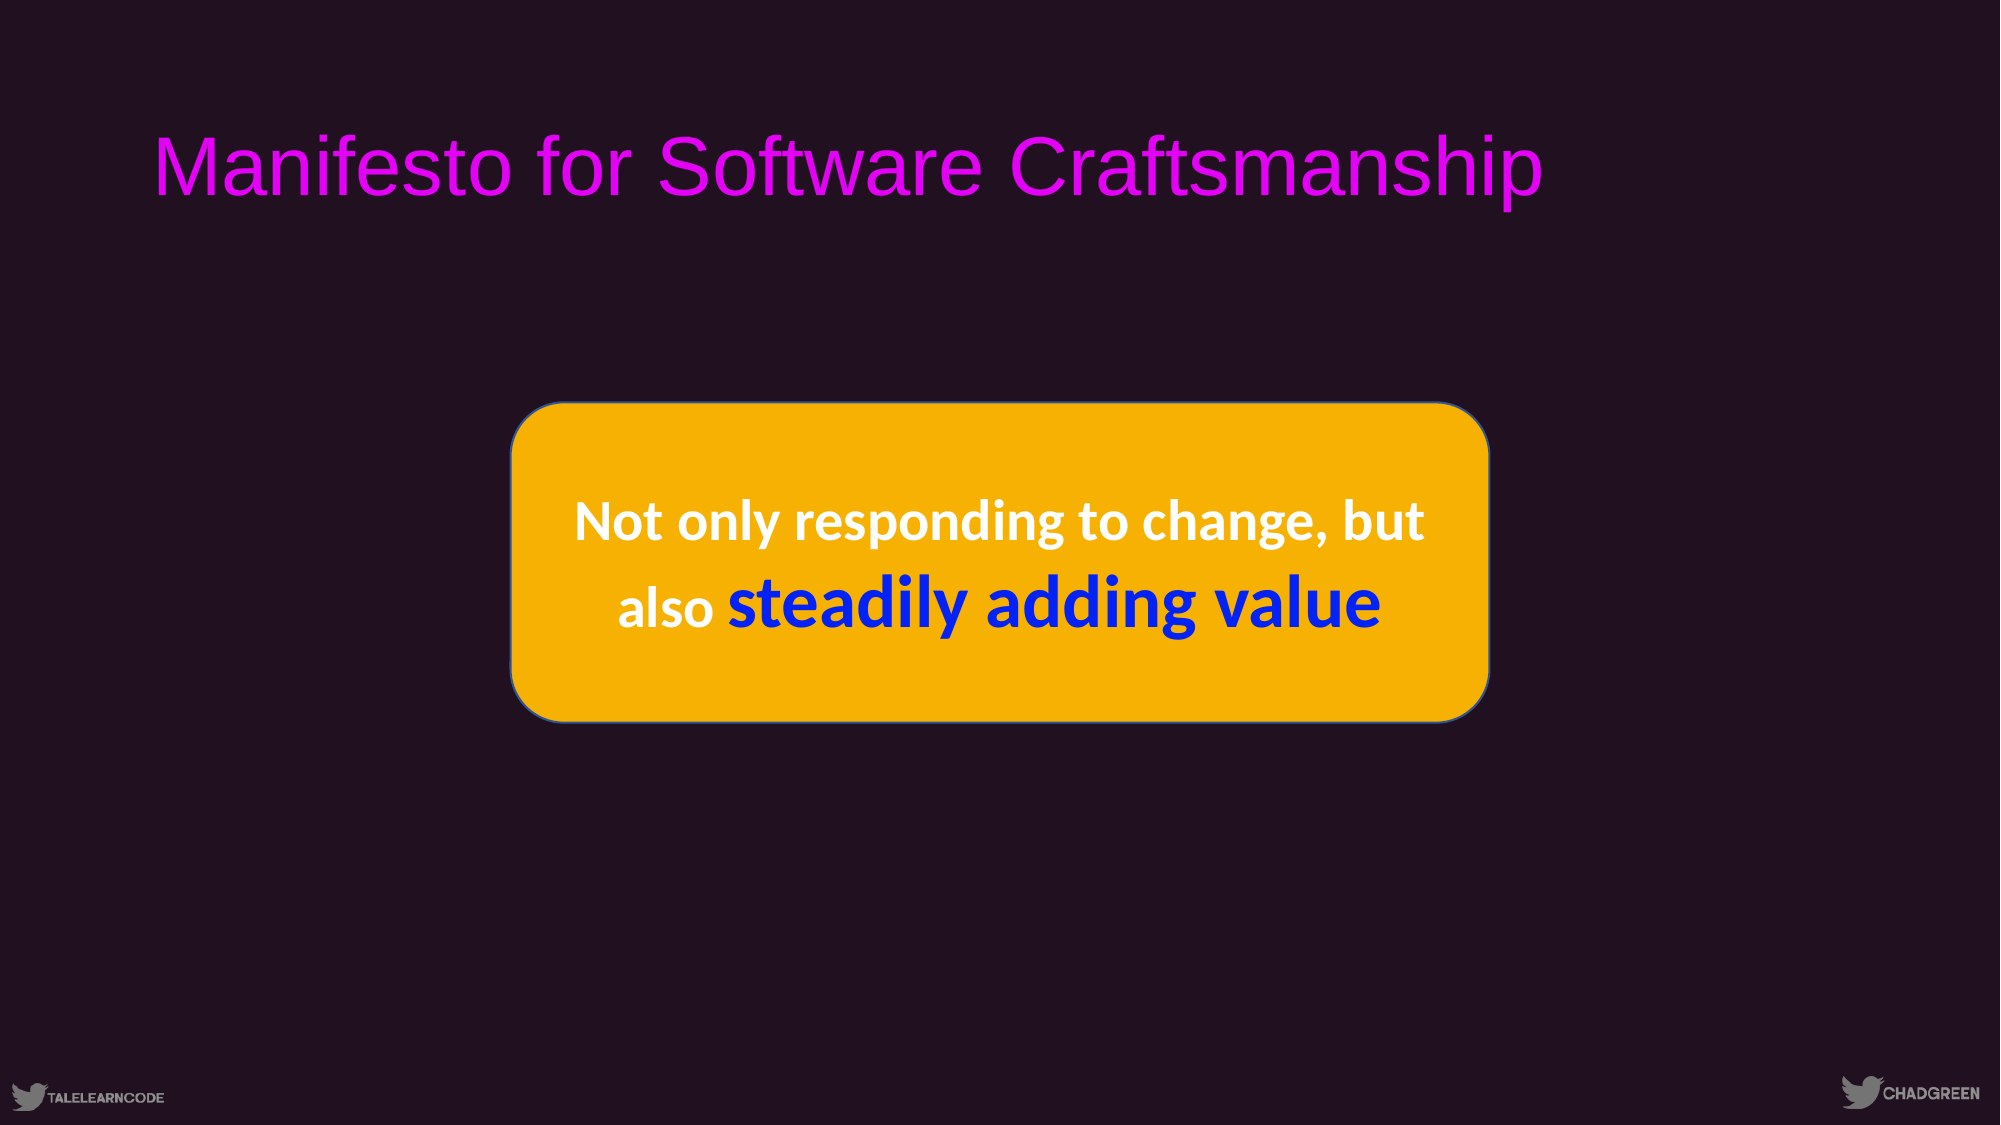

# Manifesto for Software Craftsmanship
Not only responding to change, but also steadily adding value